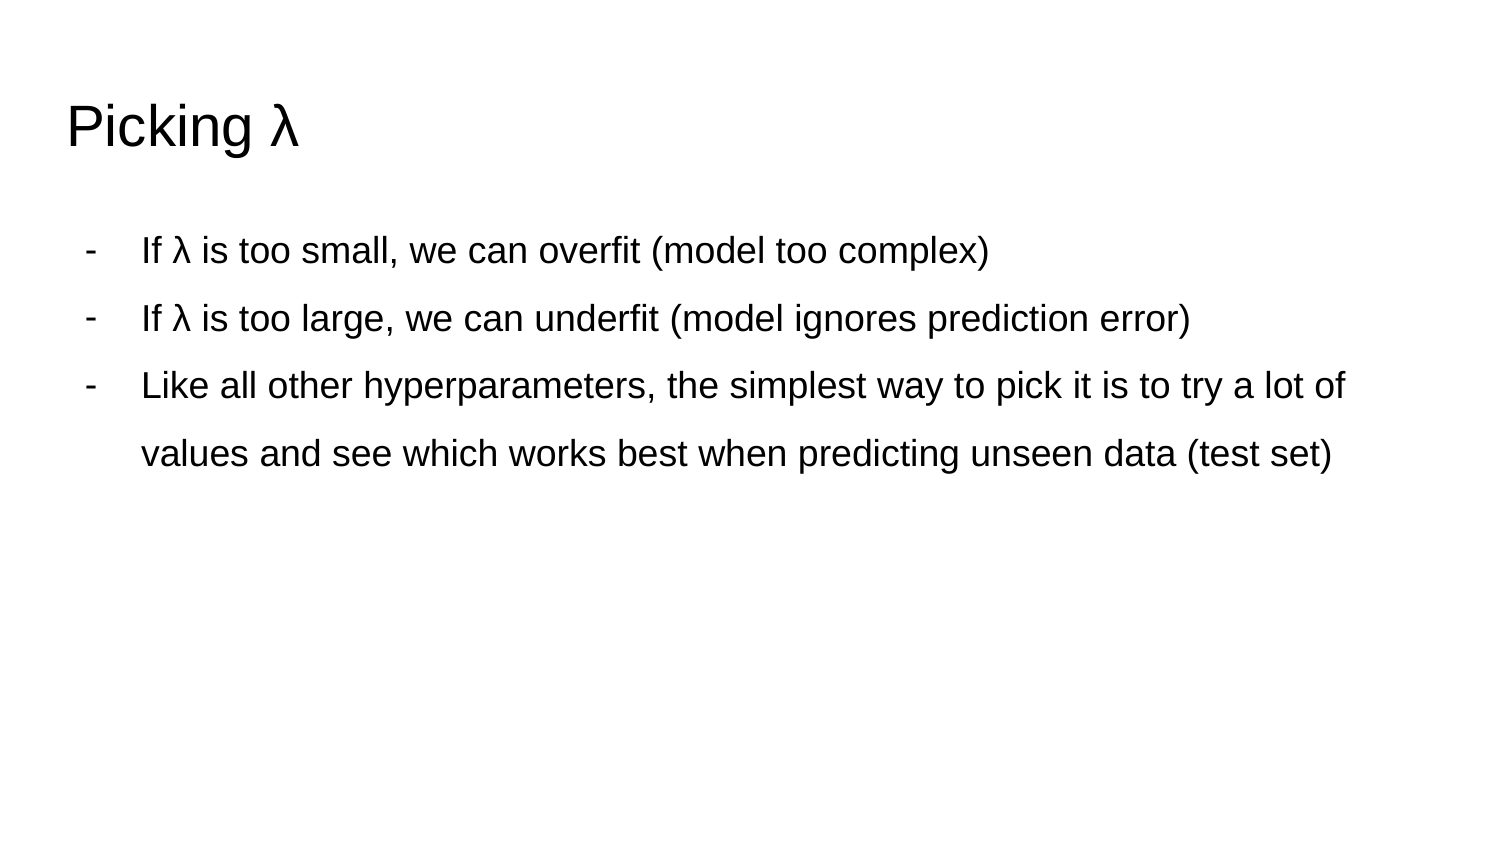

# Picking λ
If λ is too small, we can overfit (model too complex)
If λ is too large, we can underfit (model ignores prediction error)
Like all other hyperparameters, the simplest way to pick it is to try a lot of values and see which works best when predicting unseen data (test set)